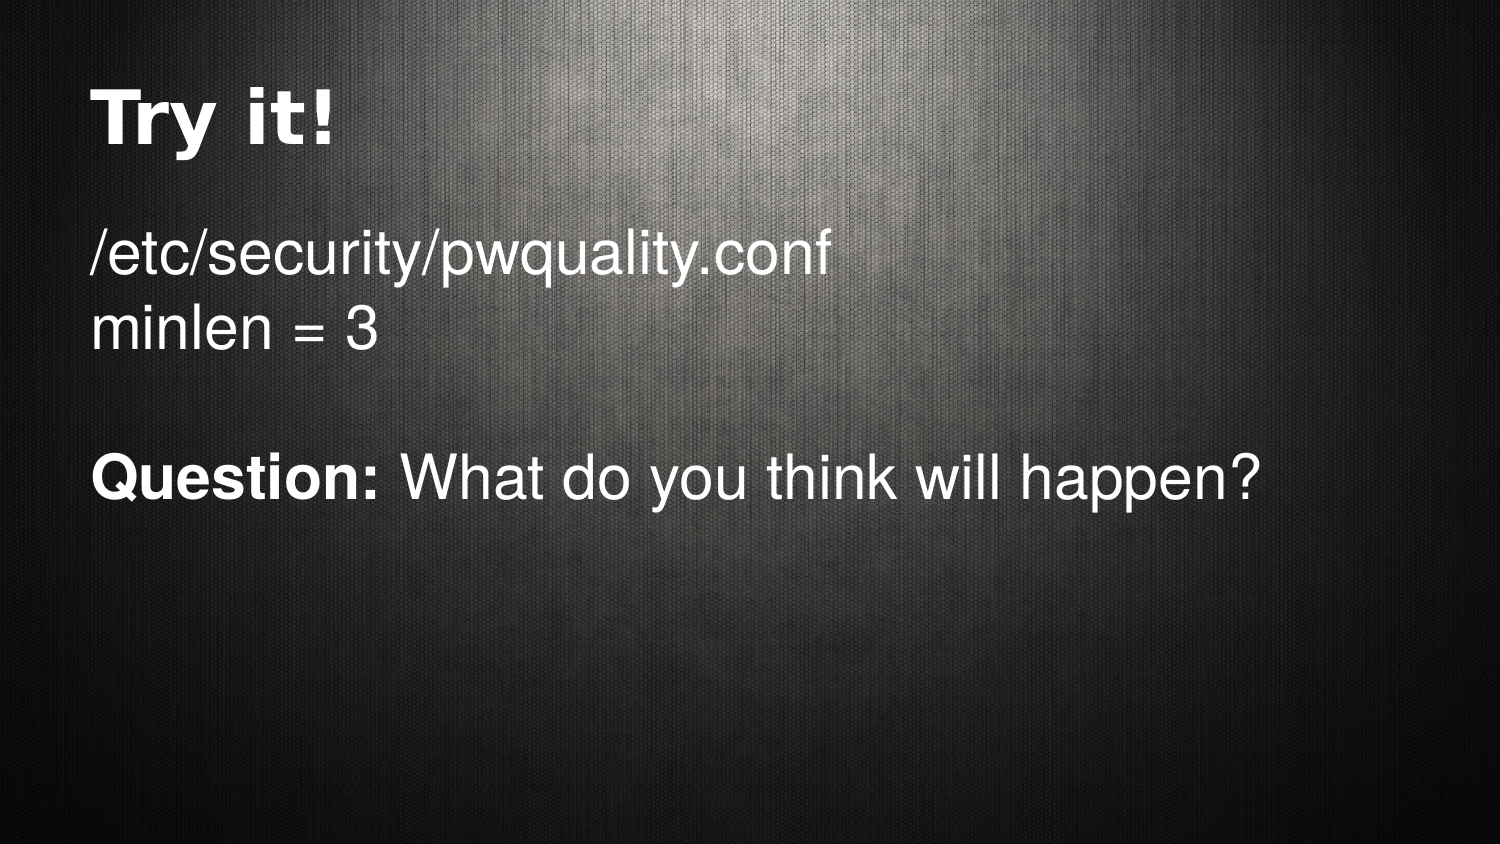

# Try it!
/etc/security/pwquality.conf
minlen = 3

Question: What do you think will happen?